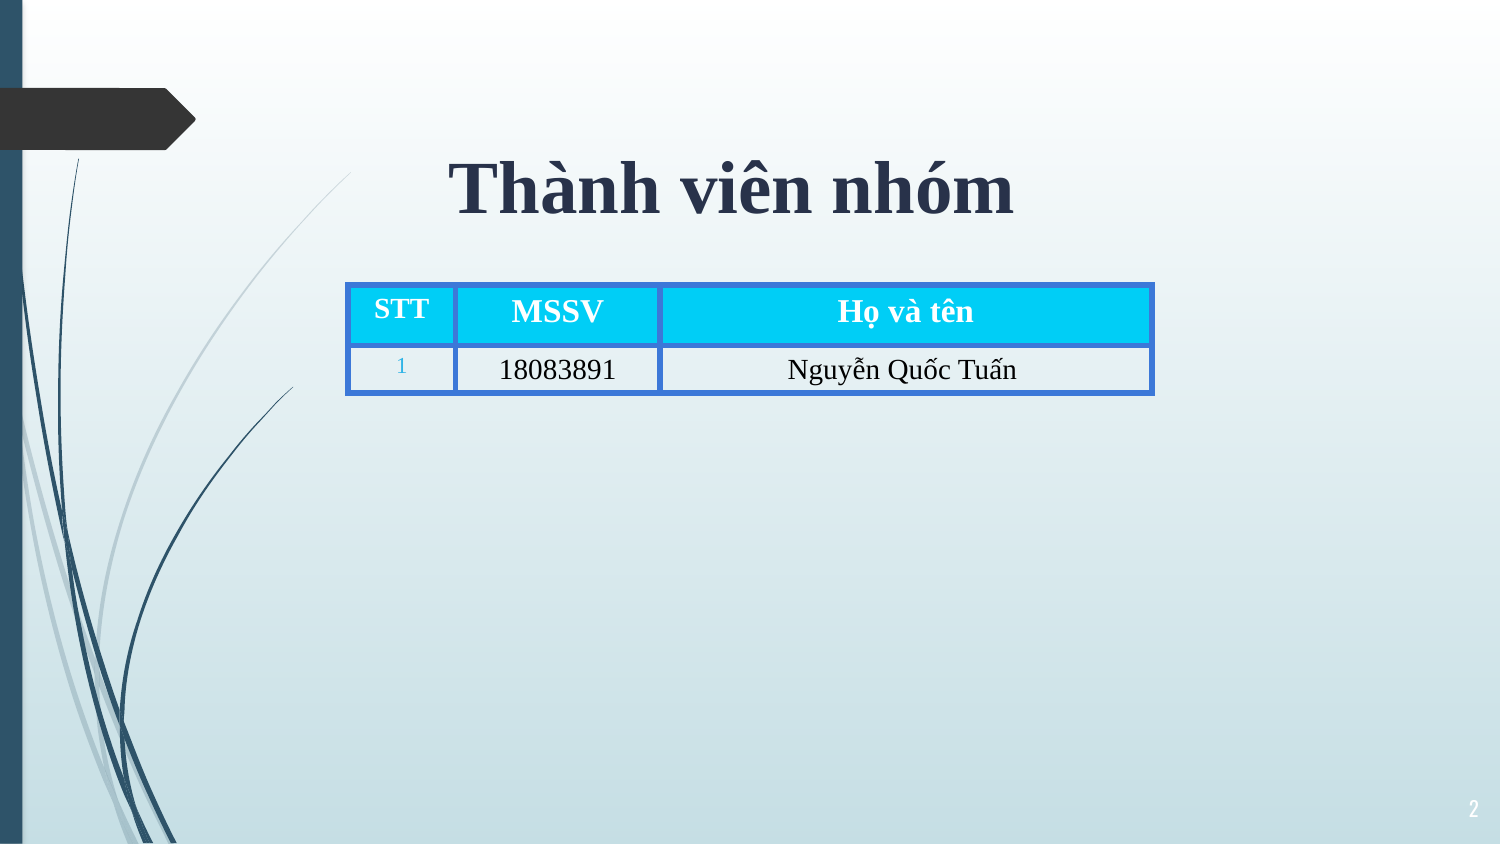

Thành viên nhóm

| STT | MSSV | Họ và tên |
| --- | --- | --- |
| 1 | 18083891 | Nguyễn Quốc Tuấn |
2